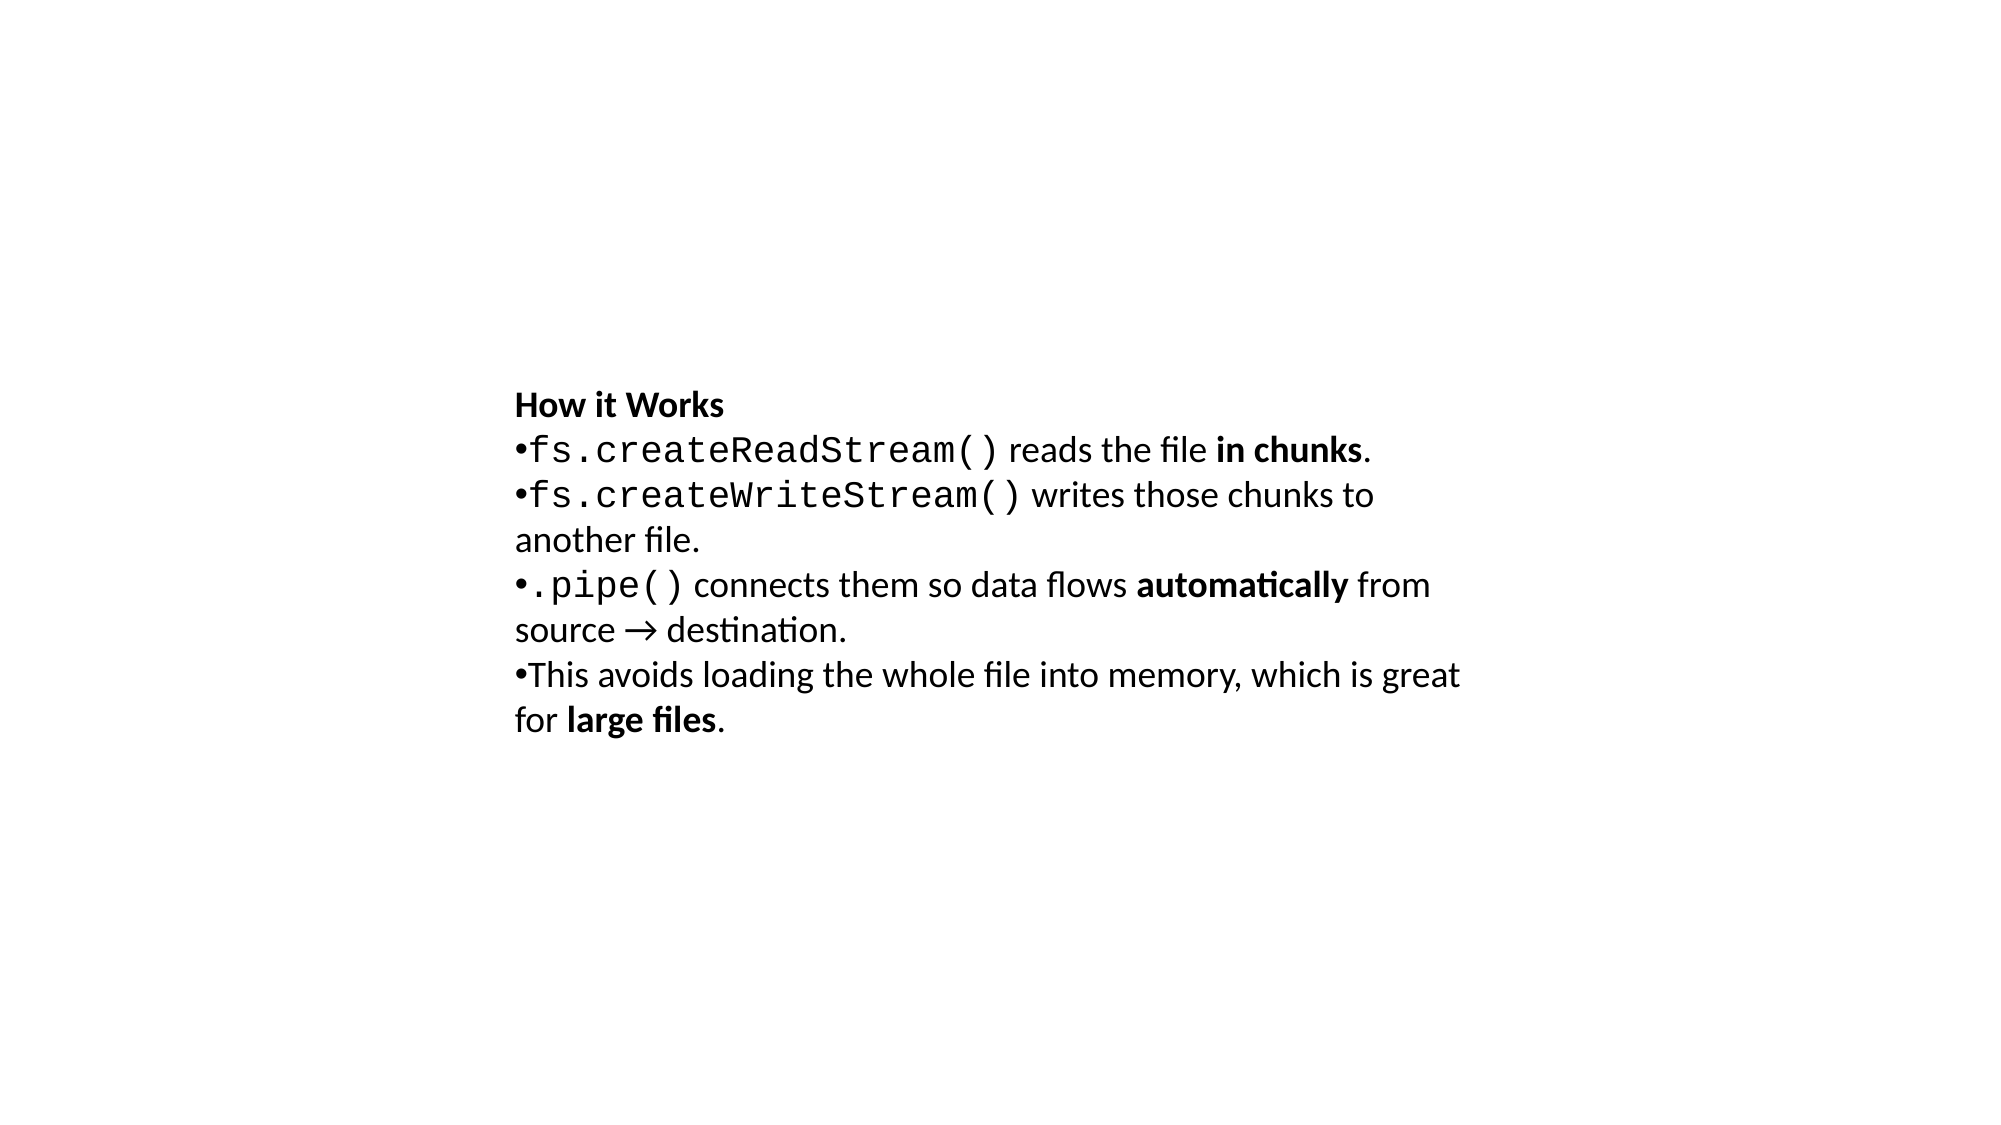

How it Works
fs.createReadStream() reads the file in chunks.
fs.createWriteStream() writes those chunks to another file.
.pipe() connects them so data flows automatically from source → destination.
This avoids loading the whole file into memory, which is great for large files.